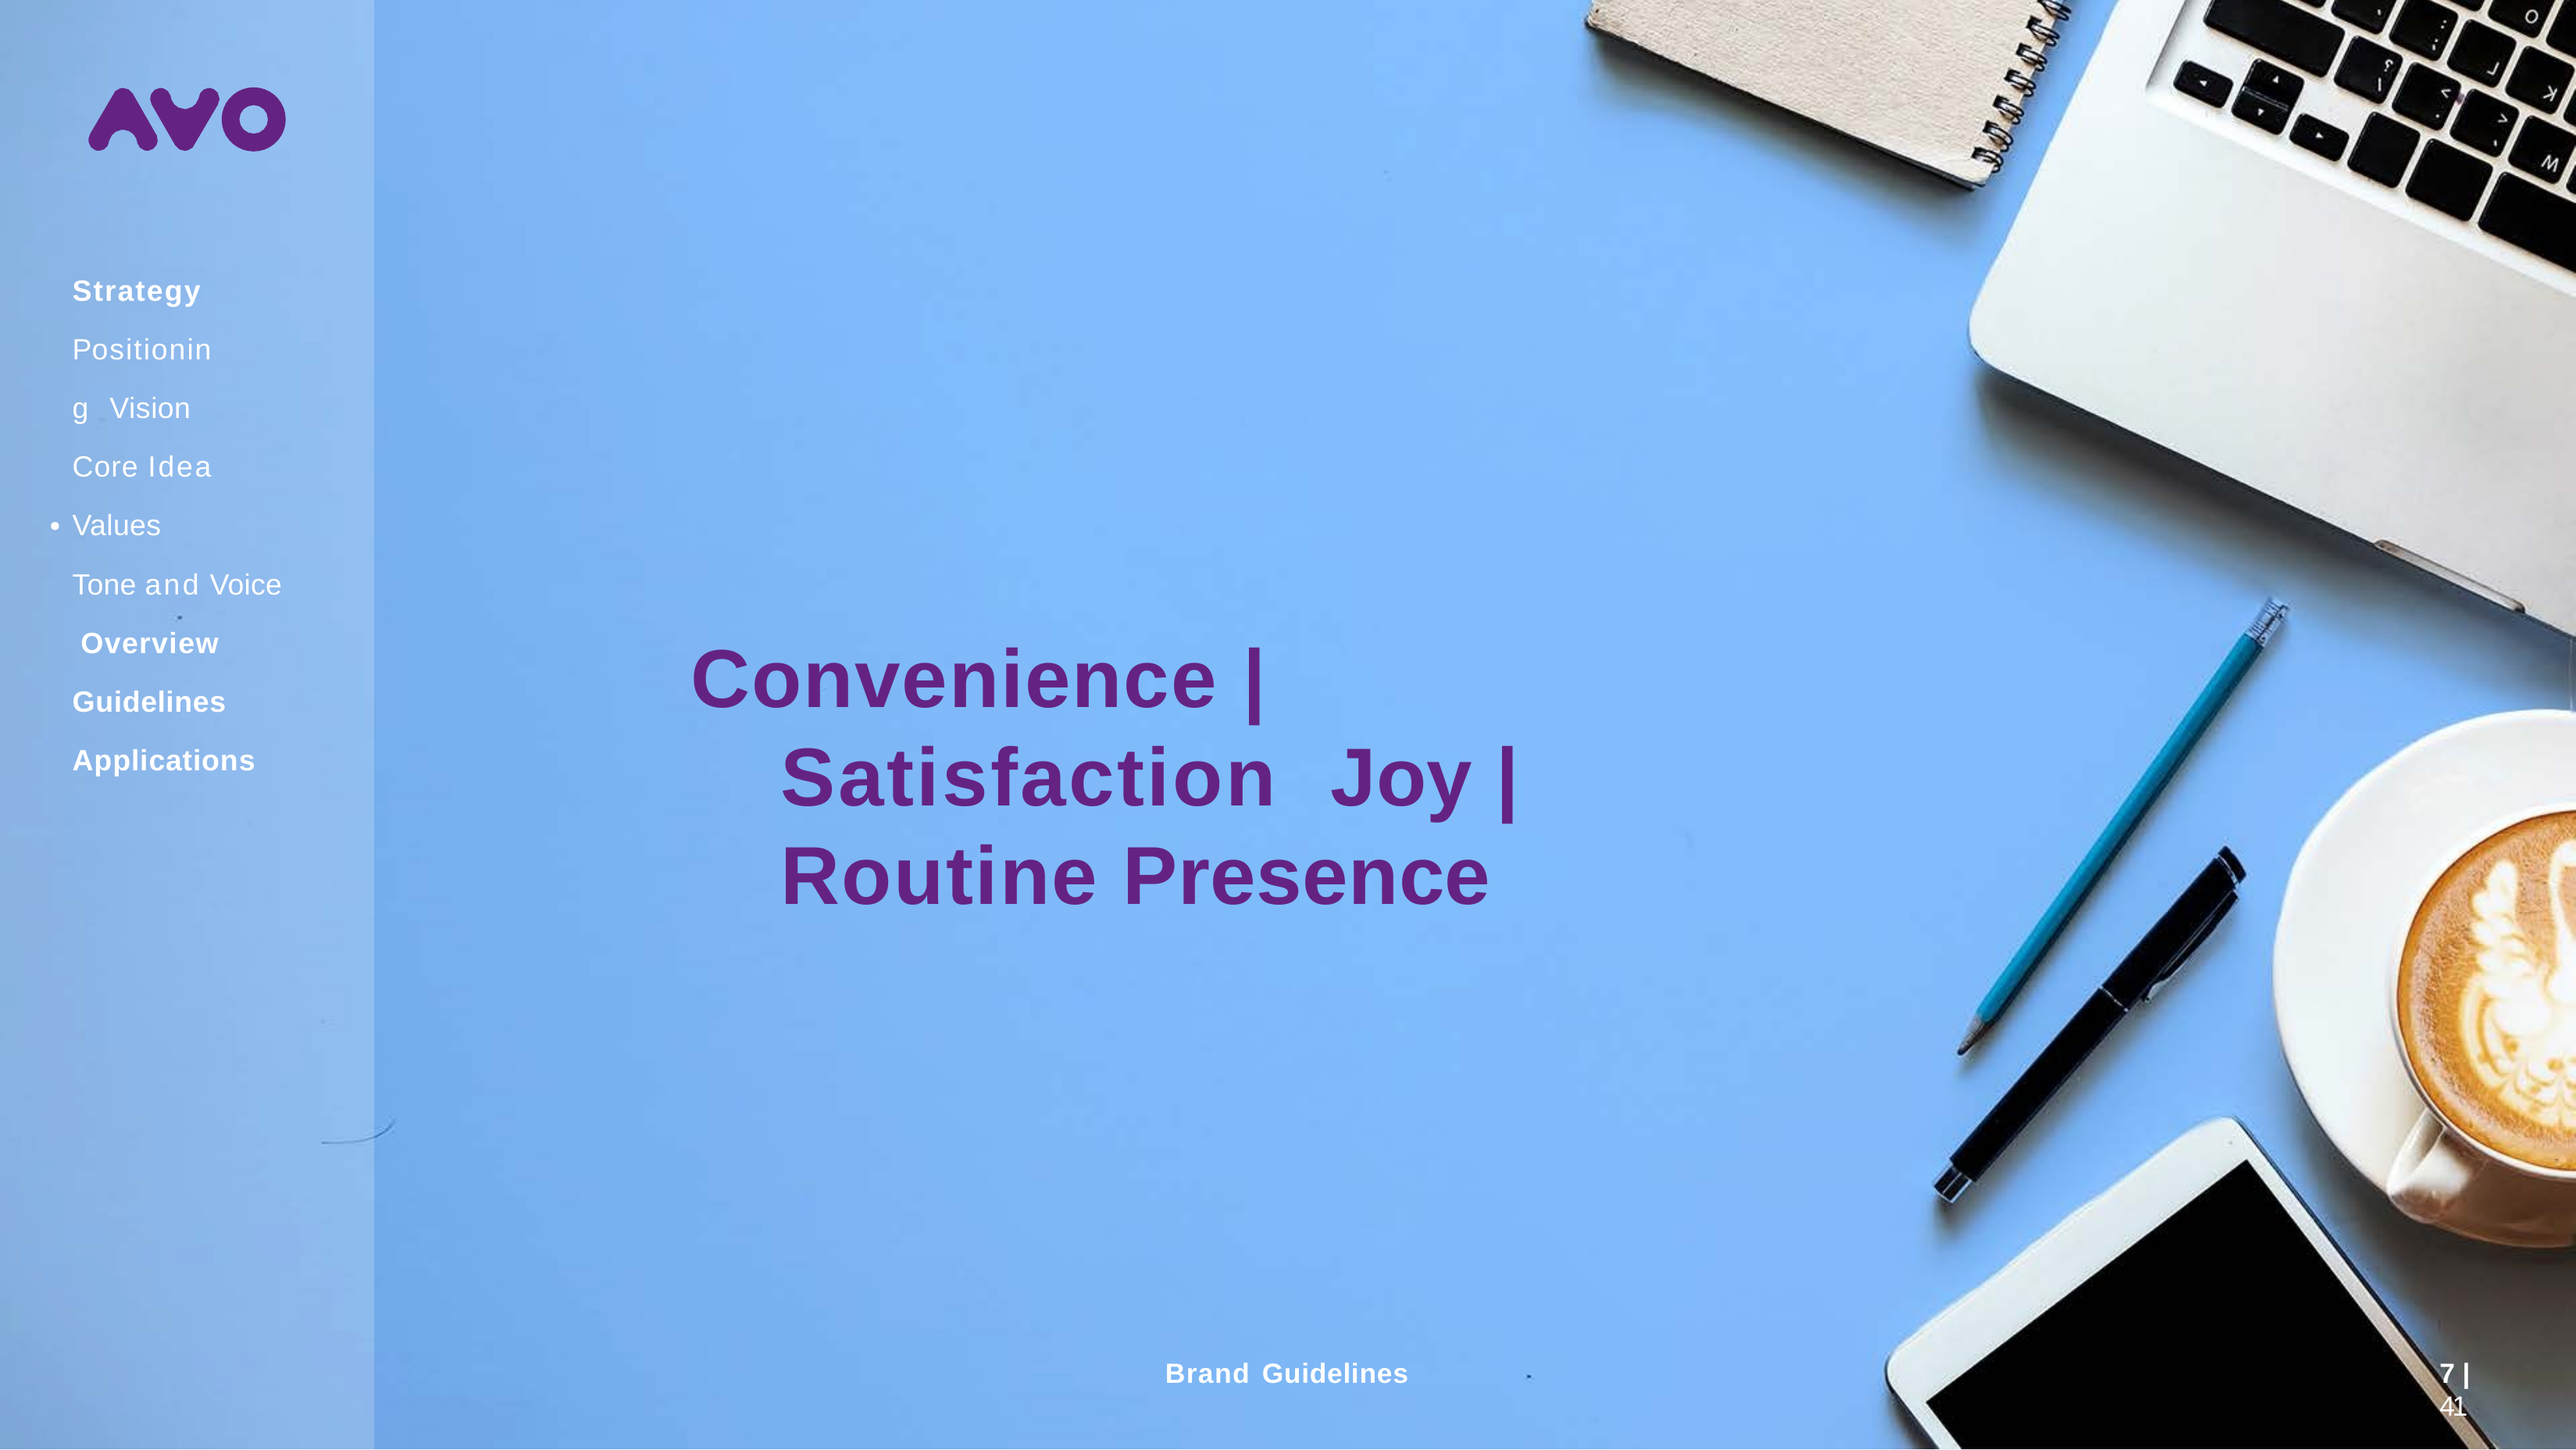

Strategy
Positioning  Vision  Core Idea  Values
Tone and Voice  Overview  Guidelines  Applications
Convenience | Satisfaction  Joy | Routine Presence
Brand Guidelines
7 | 41